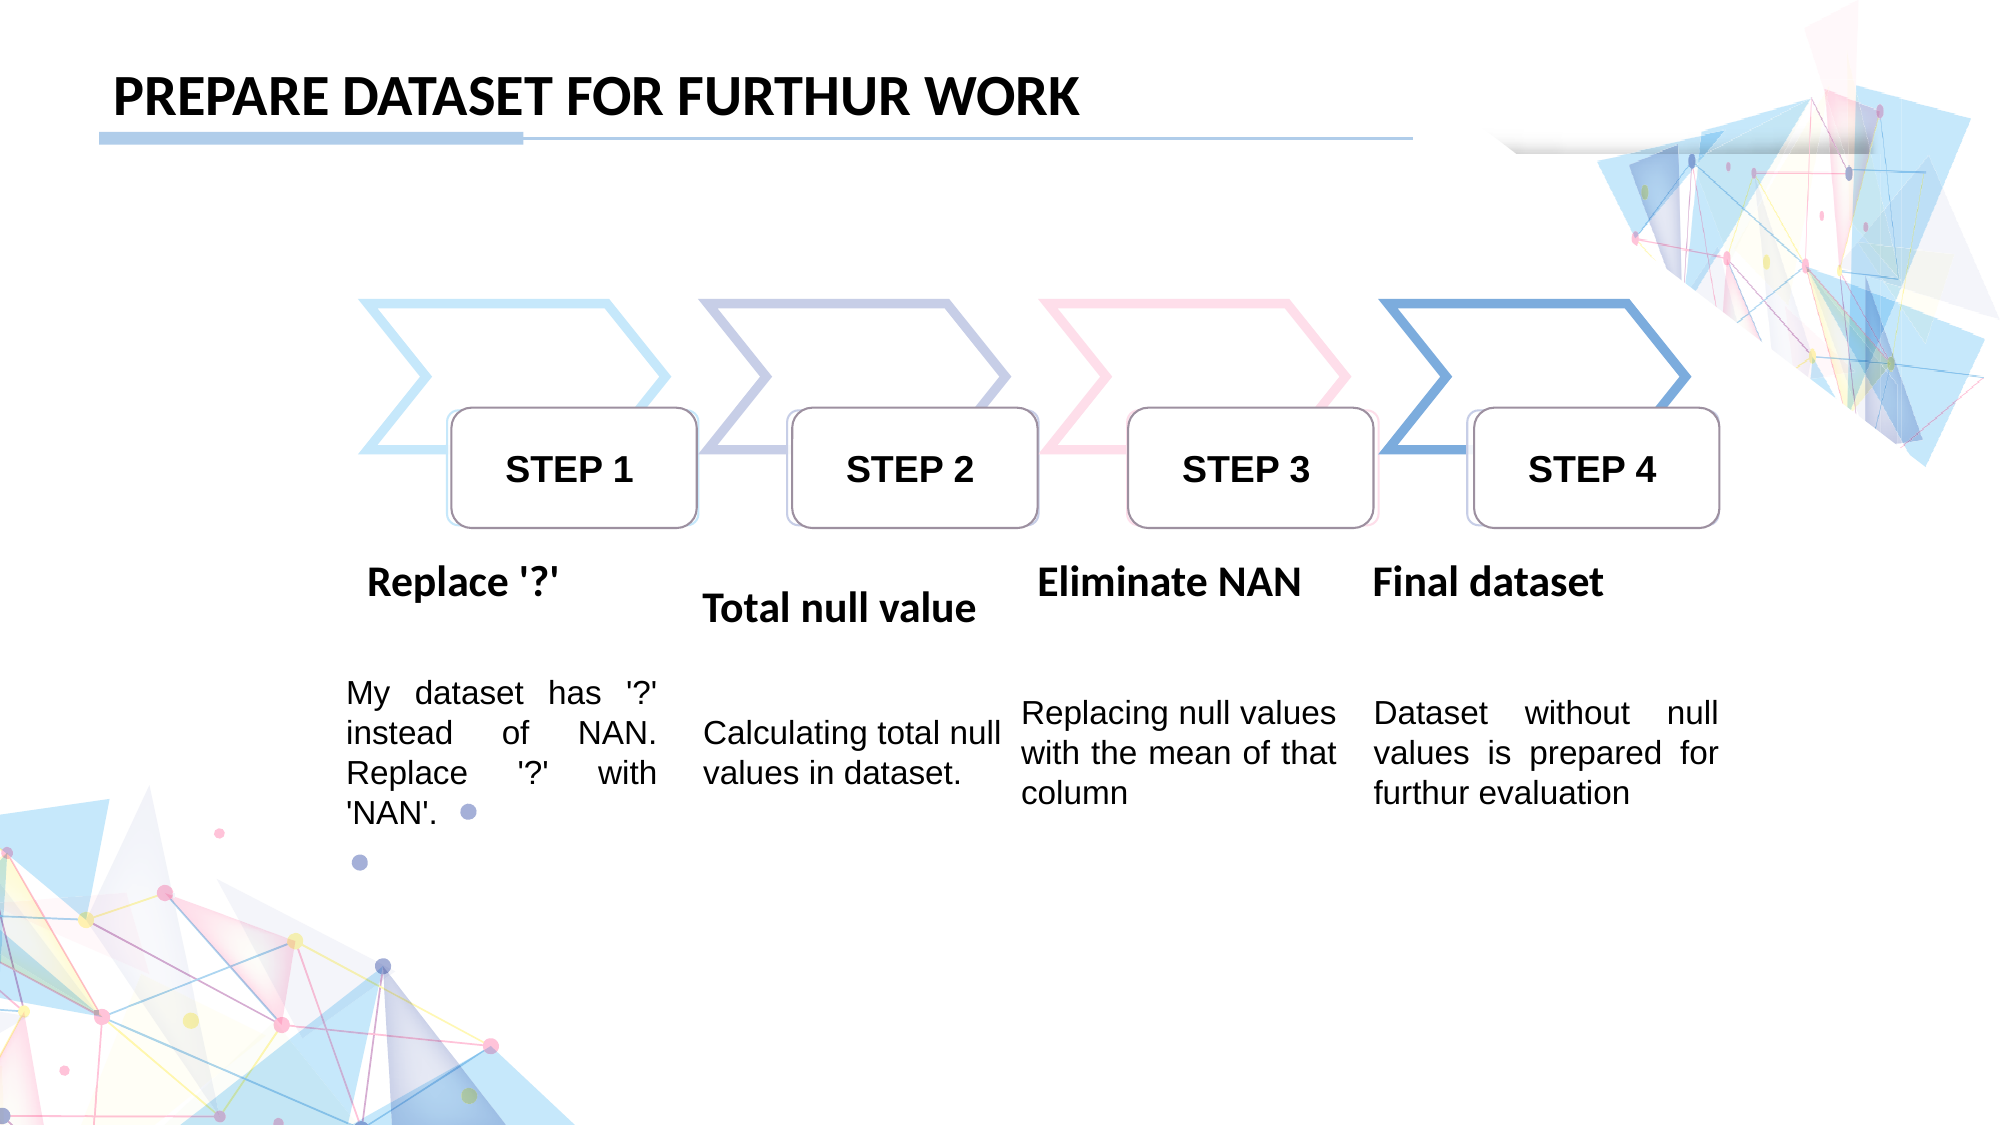

PREPARE DATASET FOR FURTHUR WORK

01 Enter subtitle
02 Enter subtitle
03 Enter subtitle
04 Enter subtitle

STEP 1
STEP 2
STEP 4
STEP 3
Replace '?'

My dataset has '?' instead of NAN. Replace '?' with 'NAN'.
Eliminate NAN

Replacing null values with the mean of that column
Final dataset

Dataset without null values is prepared for furthur evaluation
Total null value
Calculating total null values in dataset.